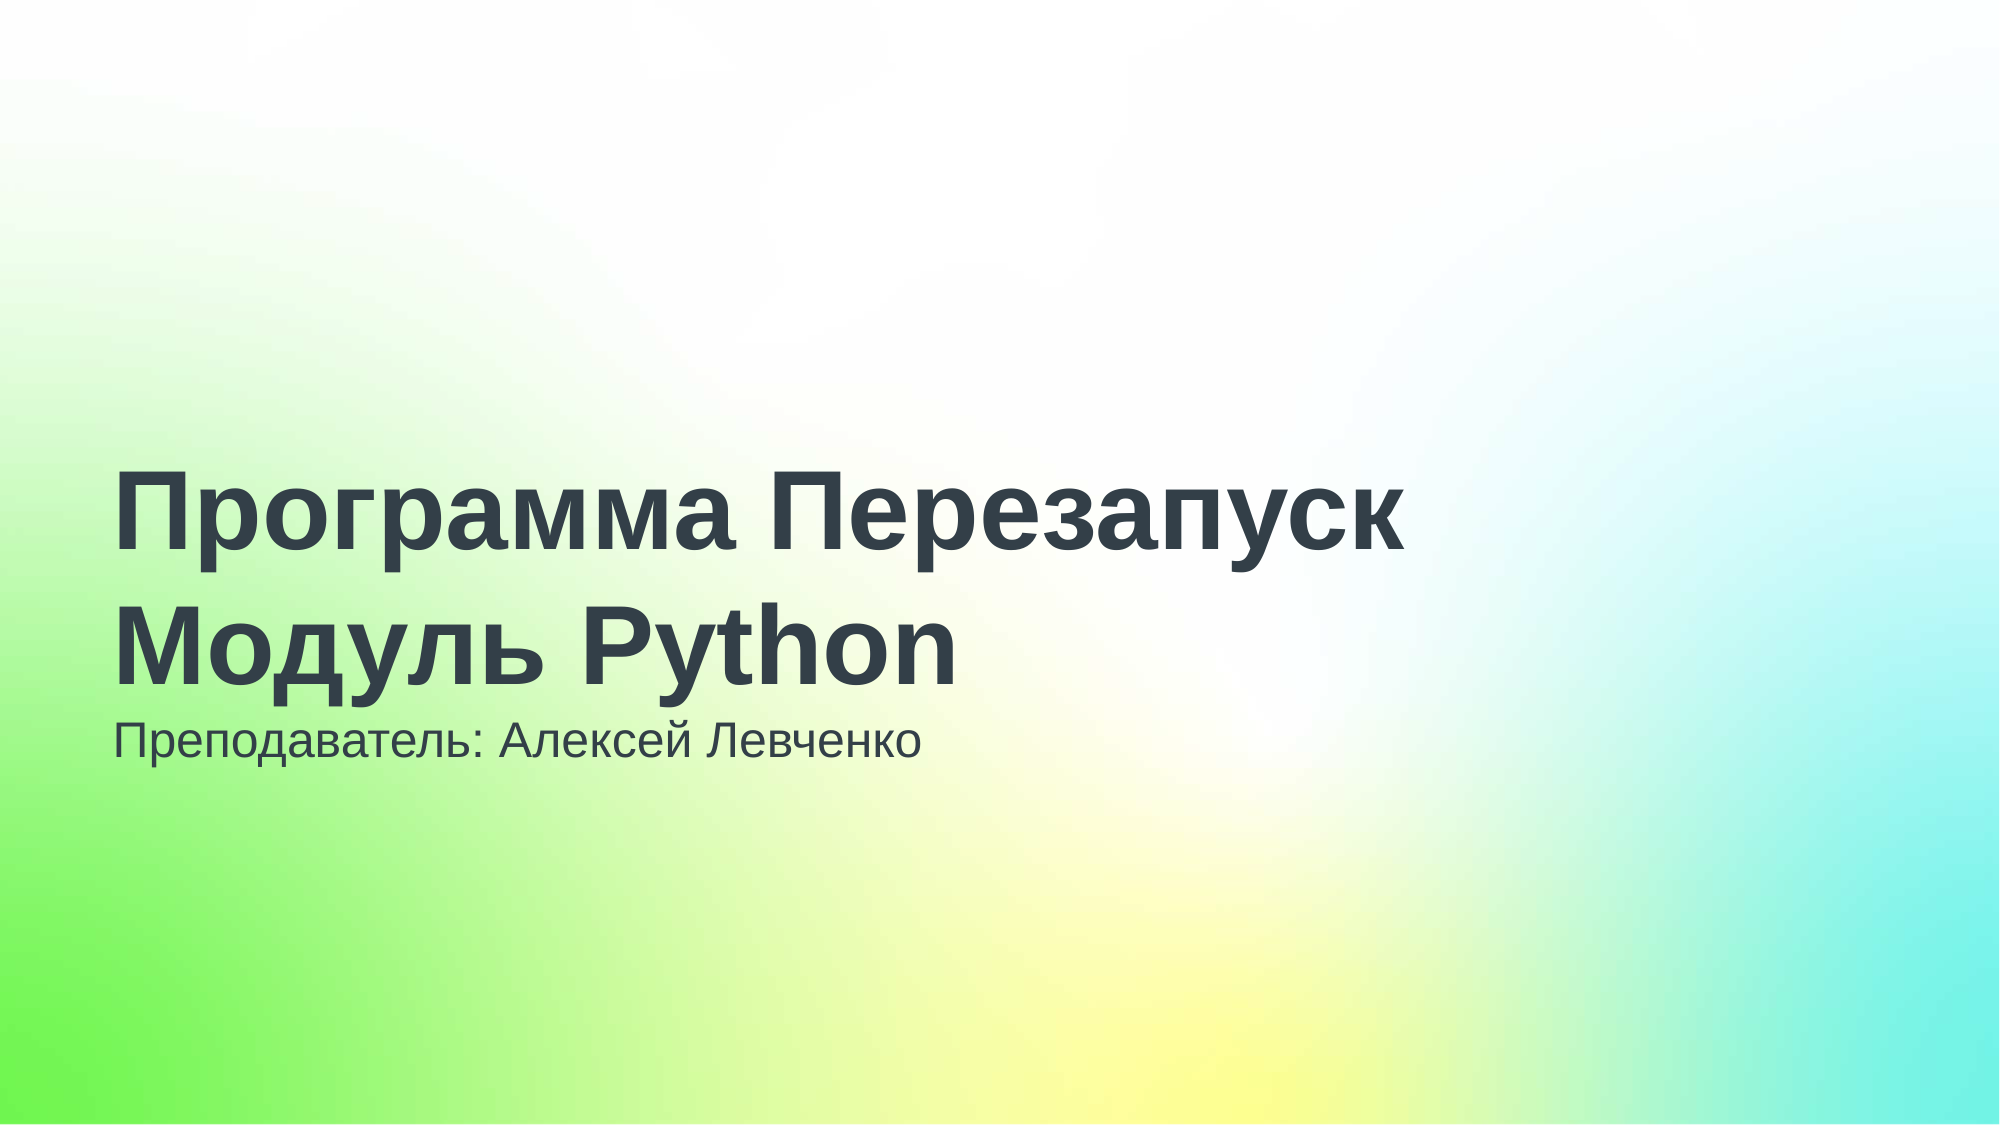

Программа Перезапуск
Модуль Python
Преподаватель: Алексей Левченко